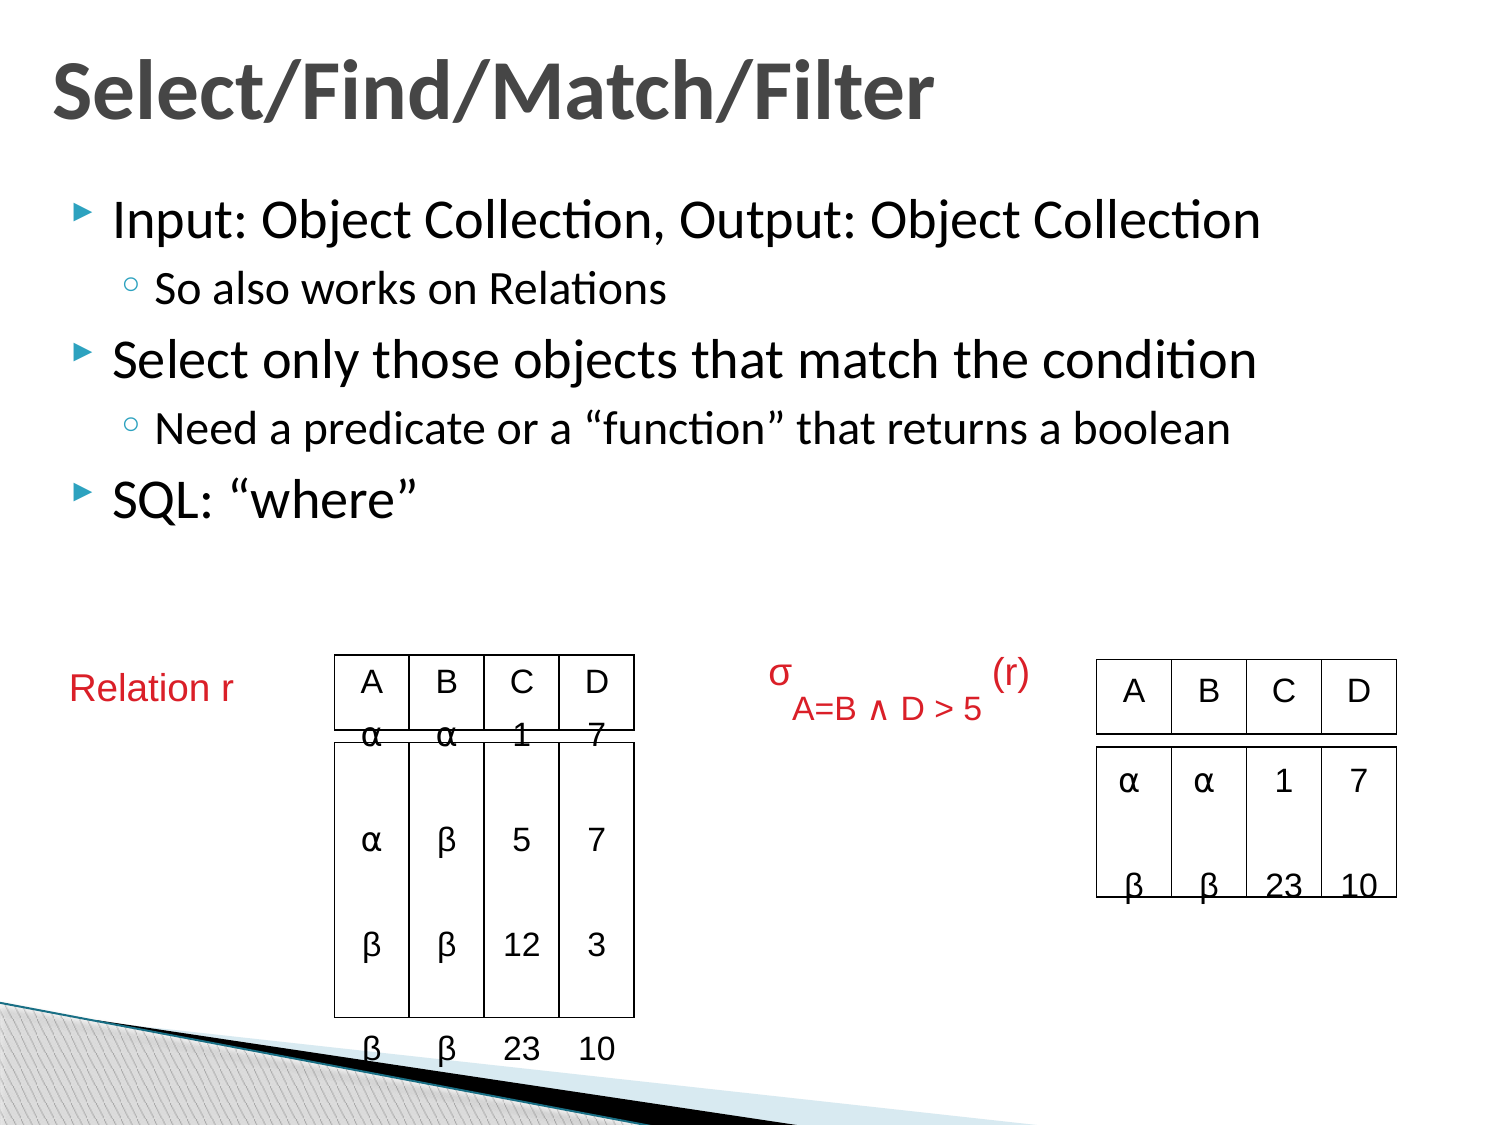

# Select/Find/Match/Filter
Input: Object Collection, Output: Object Collection
So also works on Relations
Select only those objects that match the condition
Need a predicate or a “function” that returns a boolean
SQL: “where”
σA=B ∧ D > 5 (r)
A
B
C
D
A
B
C
D
Relation r
⍺
⍺
β
β
⍺
β
β
β
1
5
12
23
7
7
3
10
⍺
β
⍺
β
1
23
7
10